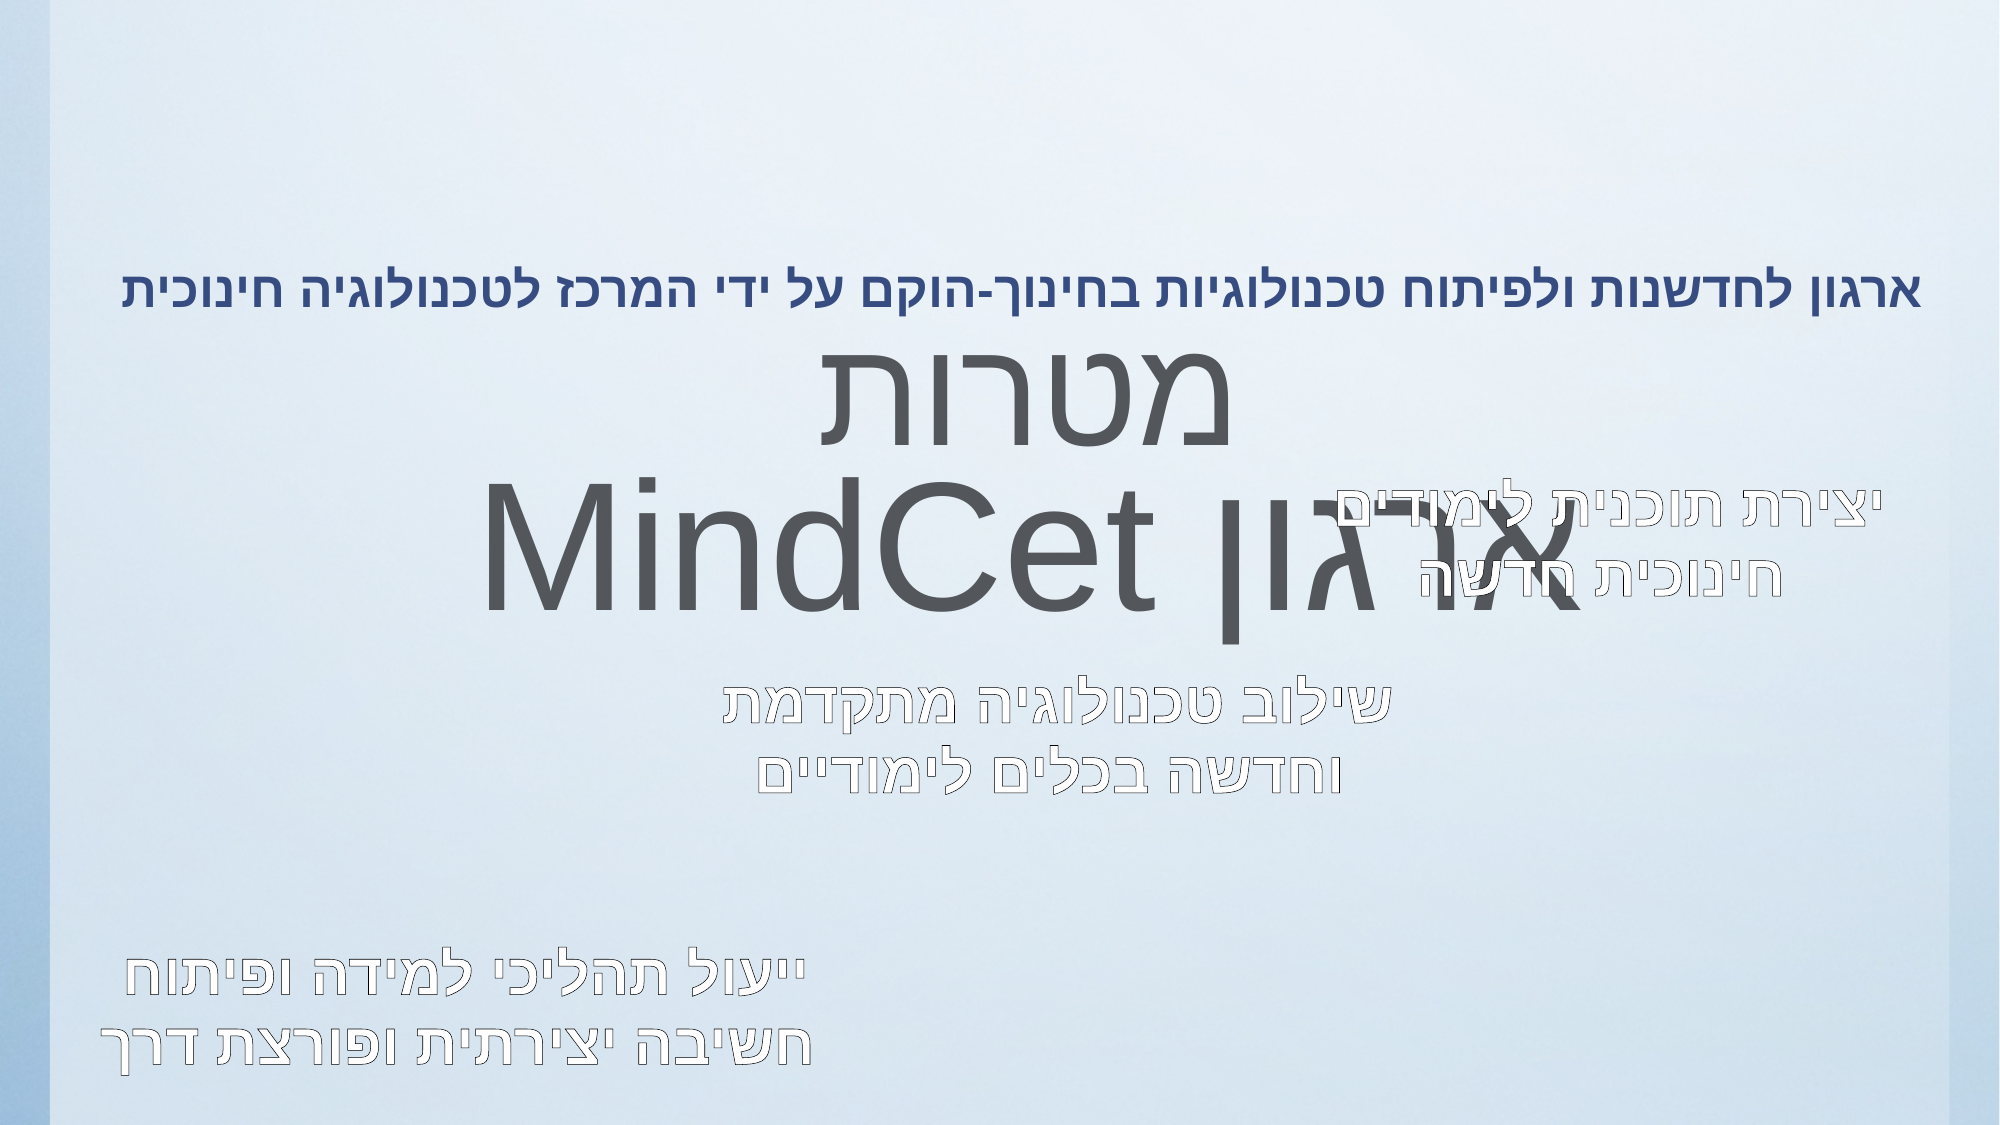

ארגון לחדשנות ולפיתוח טכנולוגיות בחינוך-הוקם על ידי המרכז לטכנולוגיה חינוכית

מטרות
ארגון MindCet
יצירת תוכנית לימודים
חינוכית חדשה
שילוב טכנולוגיה מתקדמת
וחדשה בכלים לימודיים
ייעול תהליכי למידה ופיתוח
חשיבה יצירתית ופורצת דרך